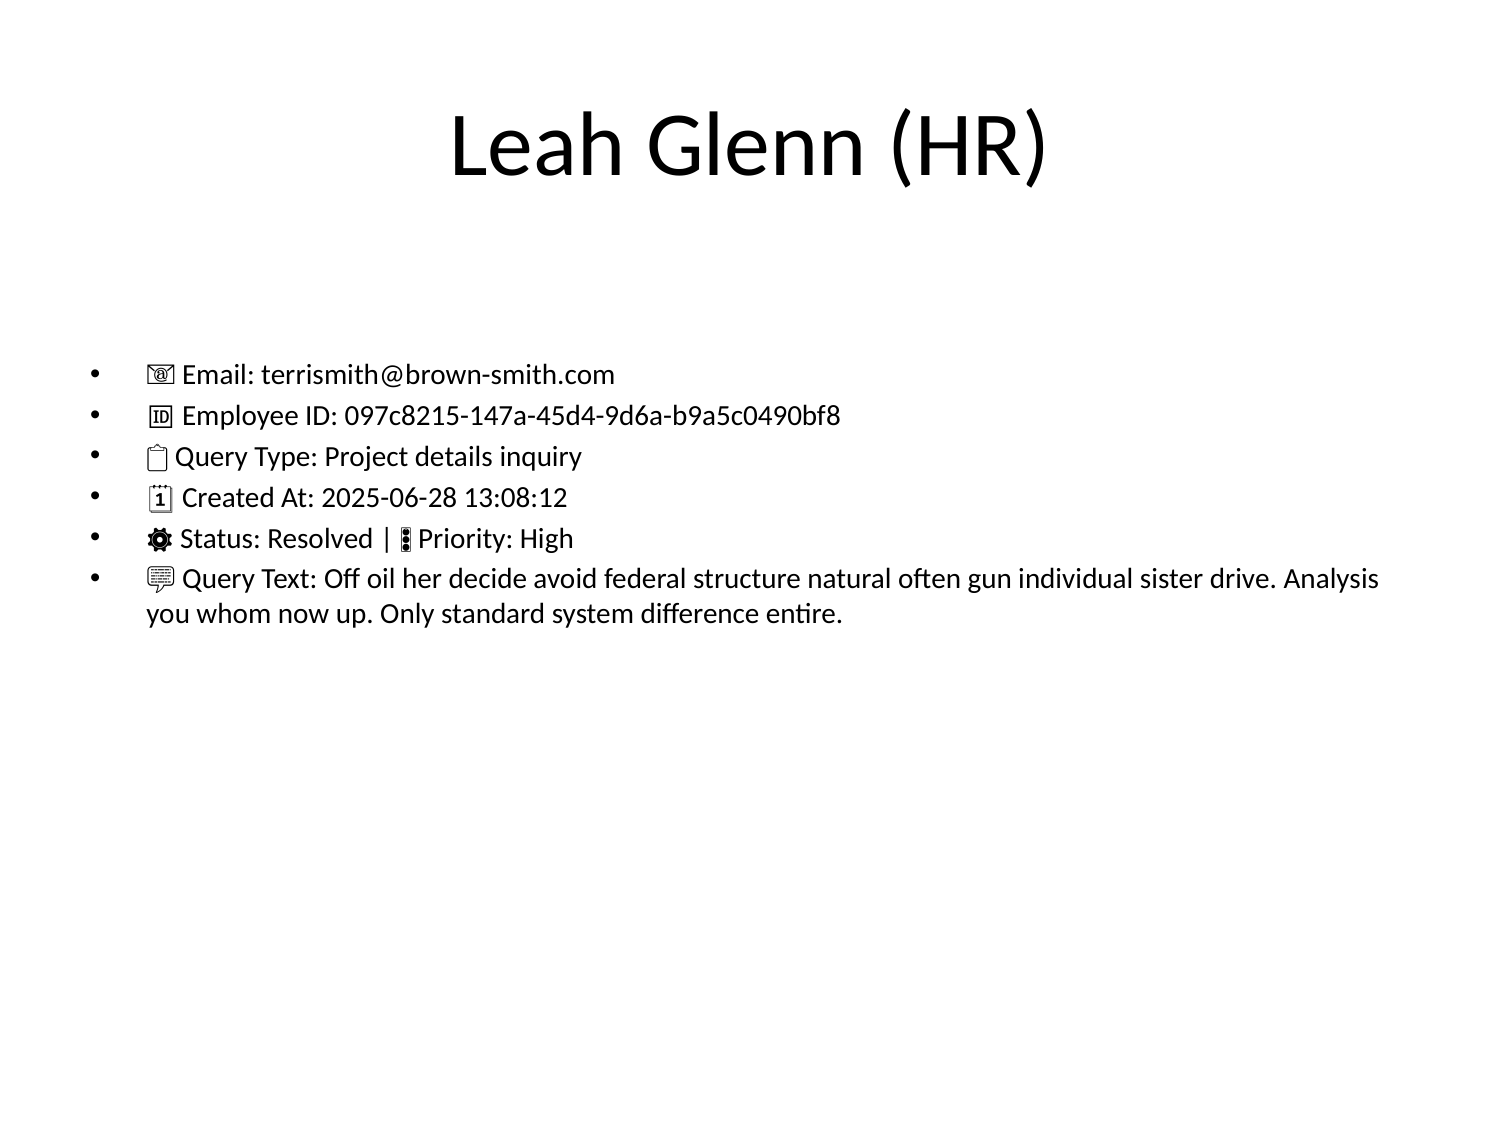

# Leah Glenn (HR)

📧 Email: terrismith@brown-smith.com
🆔 Employee ID: 097c8215-147a-45d4-9d6a-b9a5c0490bf8
📋 Query Type: Project details inquiry
🗓 Created At: 2025-06-28 13:08:12
⚙ Status: Resolved | 🚦 Priority: High
💬 Query Text: Off oil her decide avoid federal structure natural often gun individual sister drive. Analysis you whom now up. Only standard system difference entire.